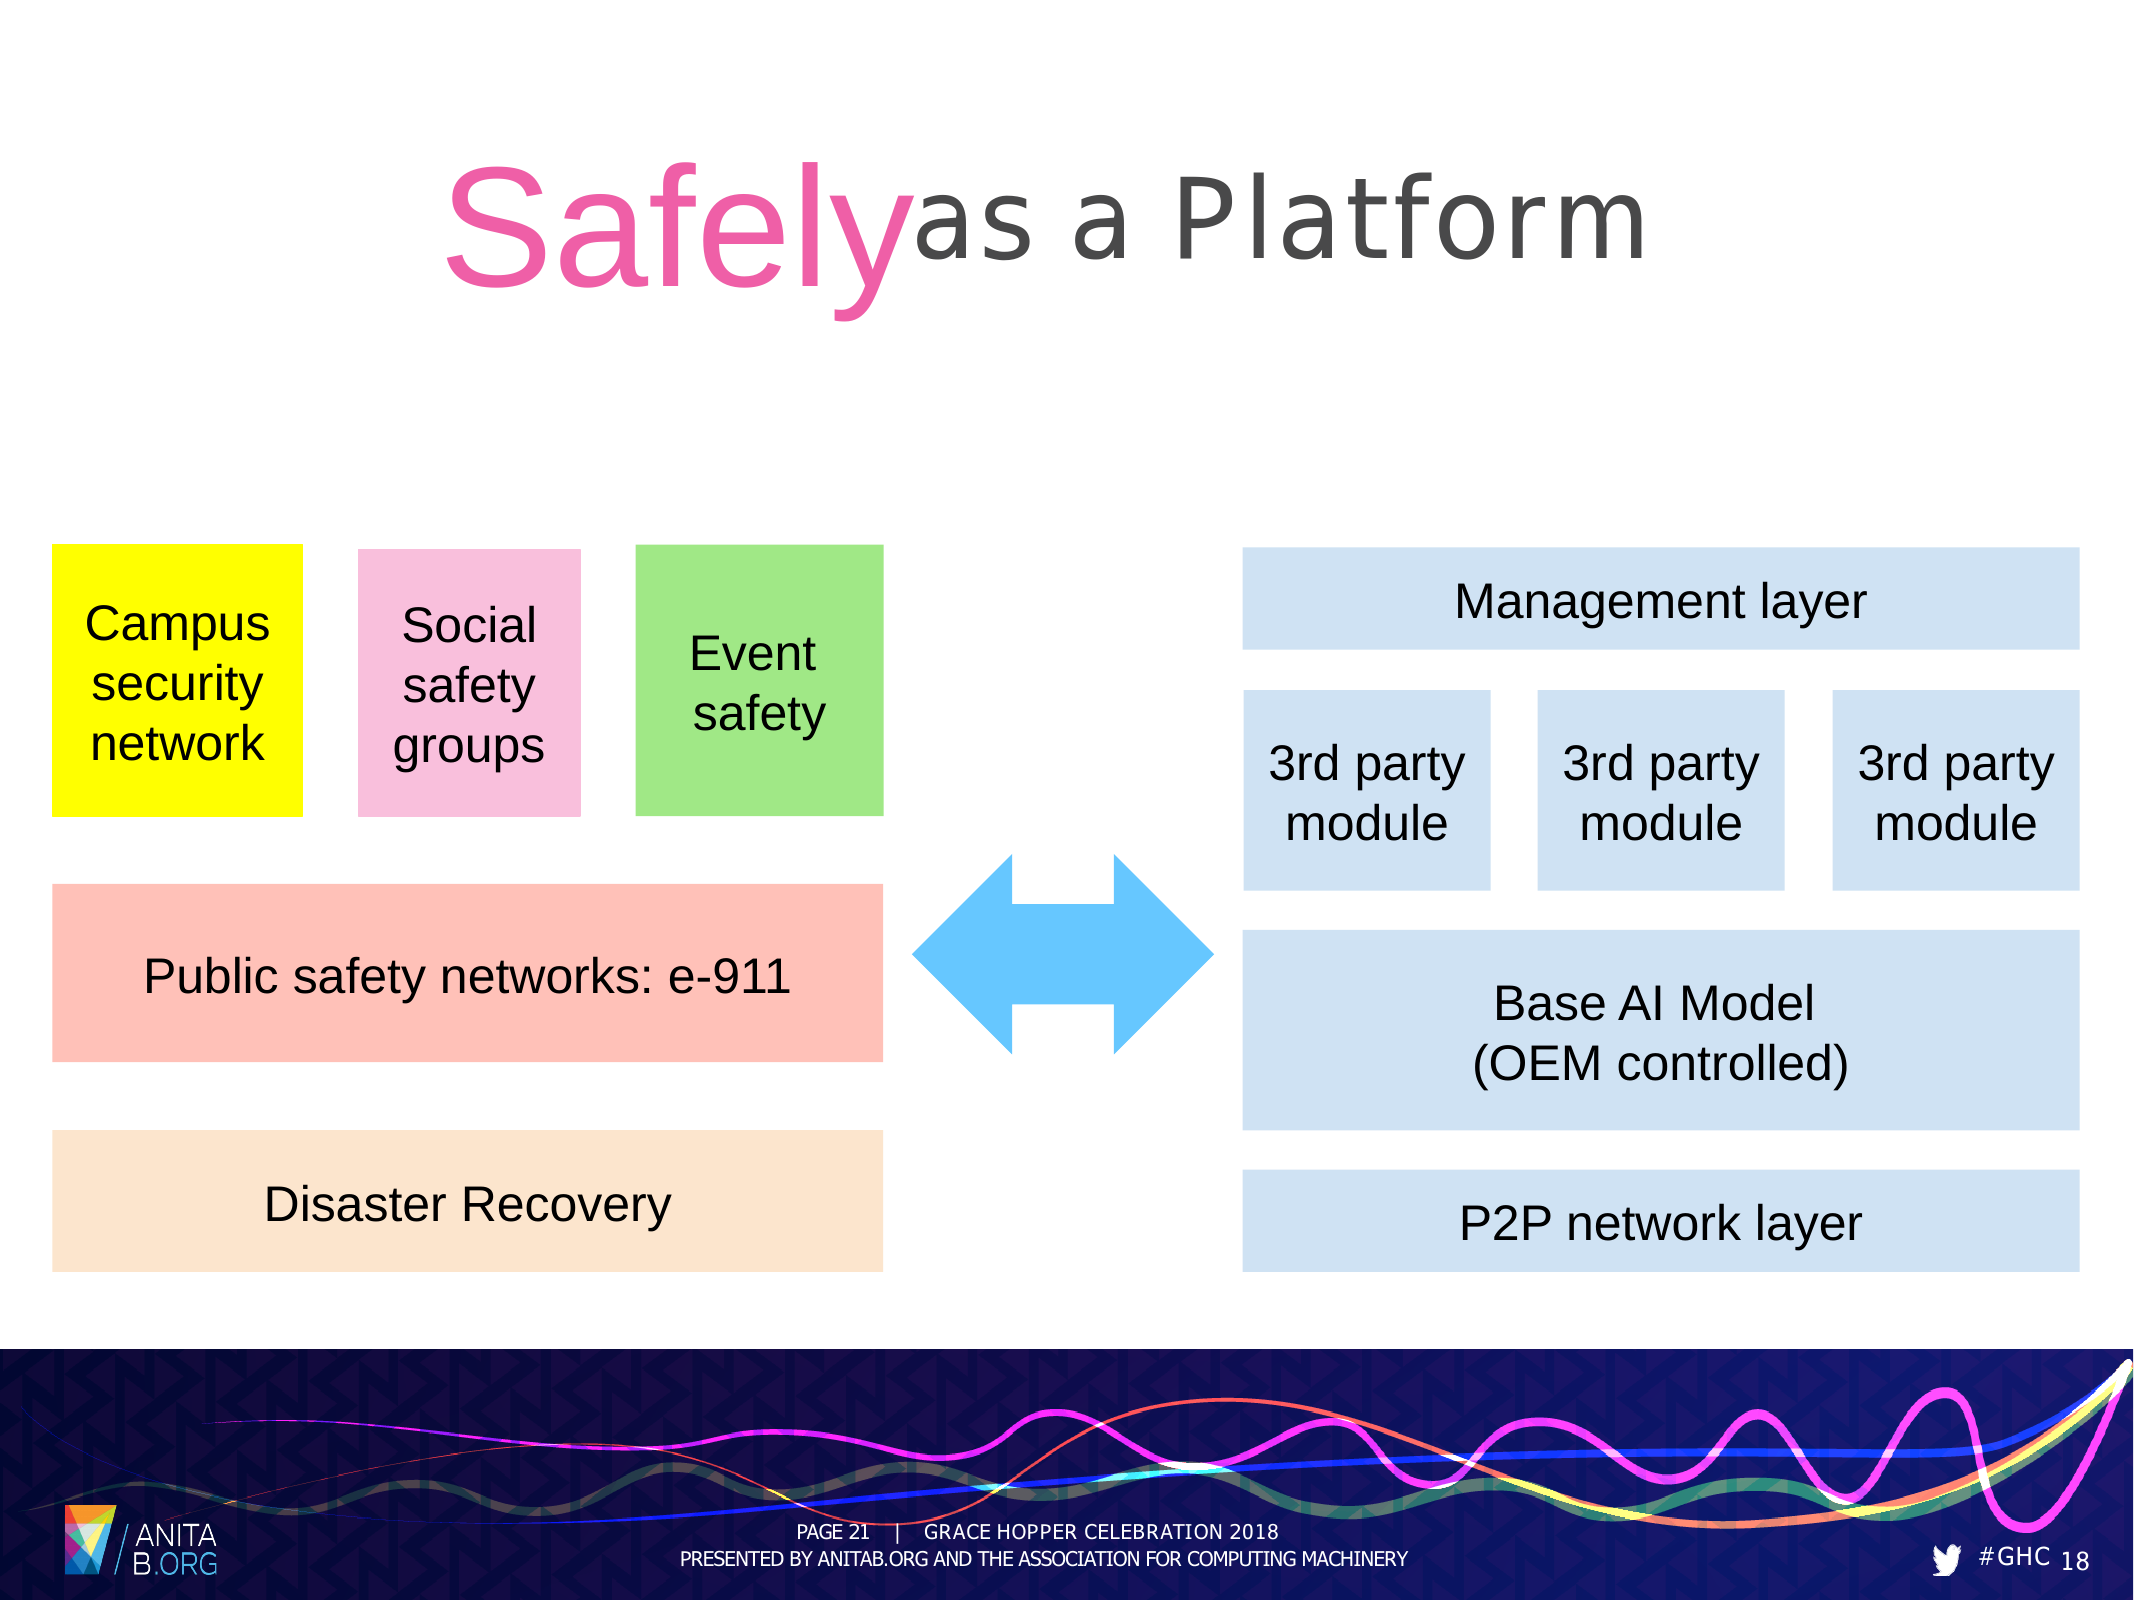

Safely
as a Platform
Campus security network
Event
safety
Management layer
Social safety groups
3rd party module
3rd party module
3rd party module

Public safety networks: e-911
Base AI Model
(OEM controlled)
Disaster Recovery
P2P network layer
21